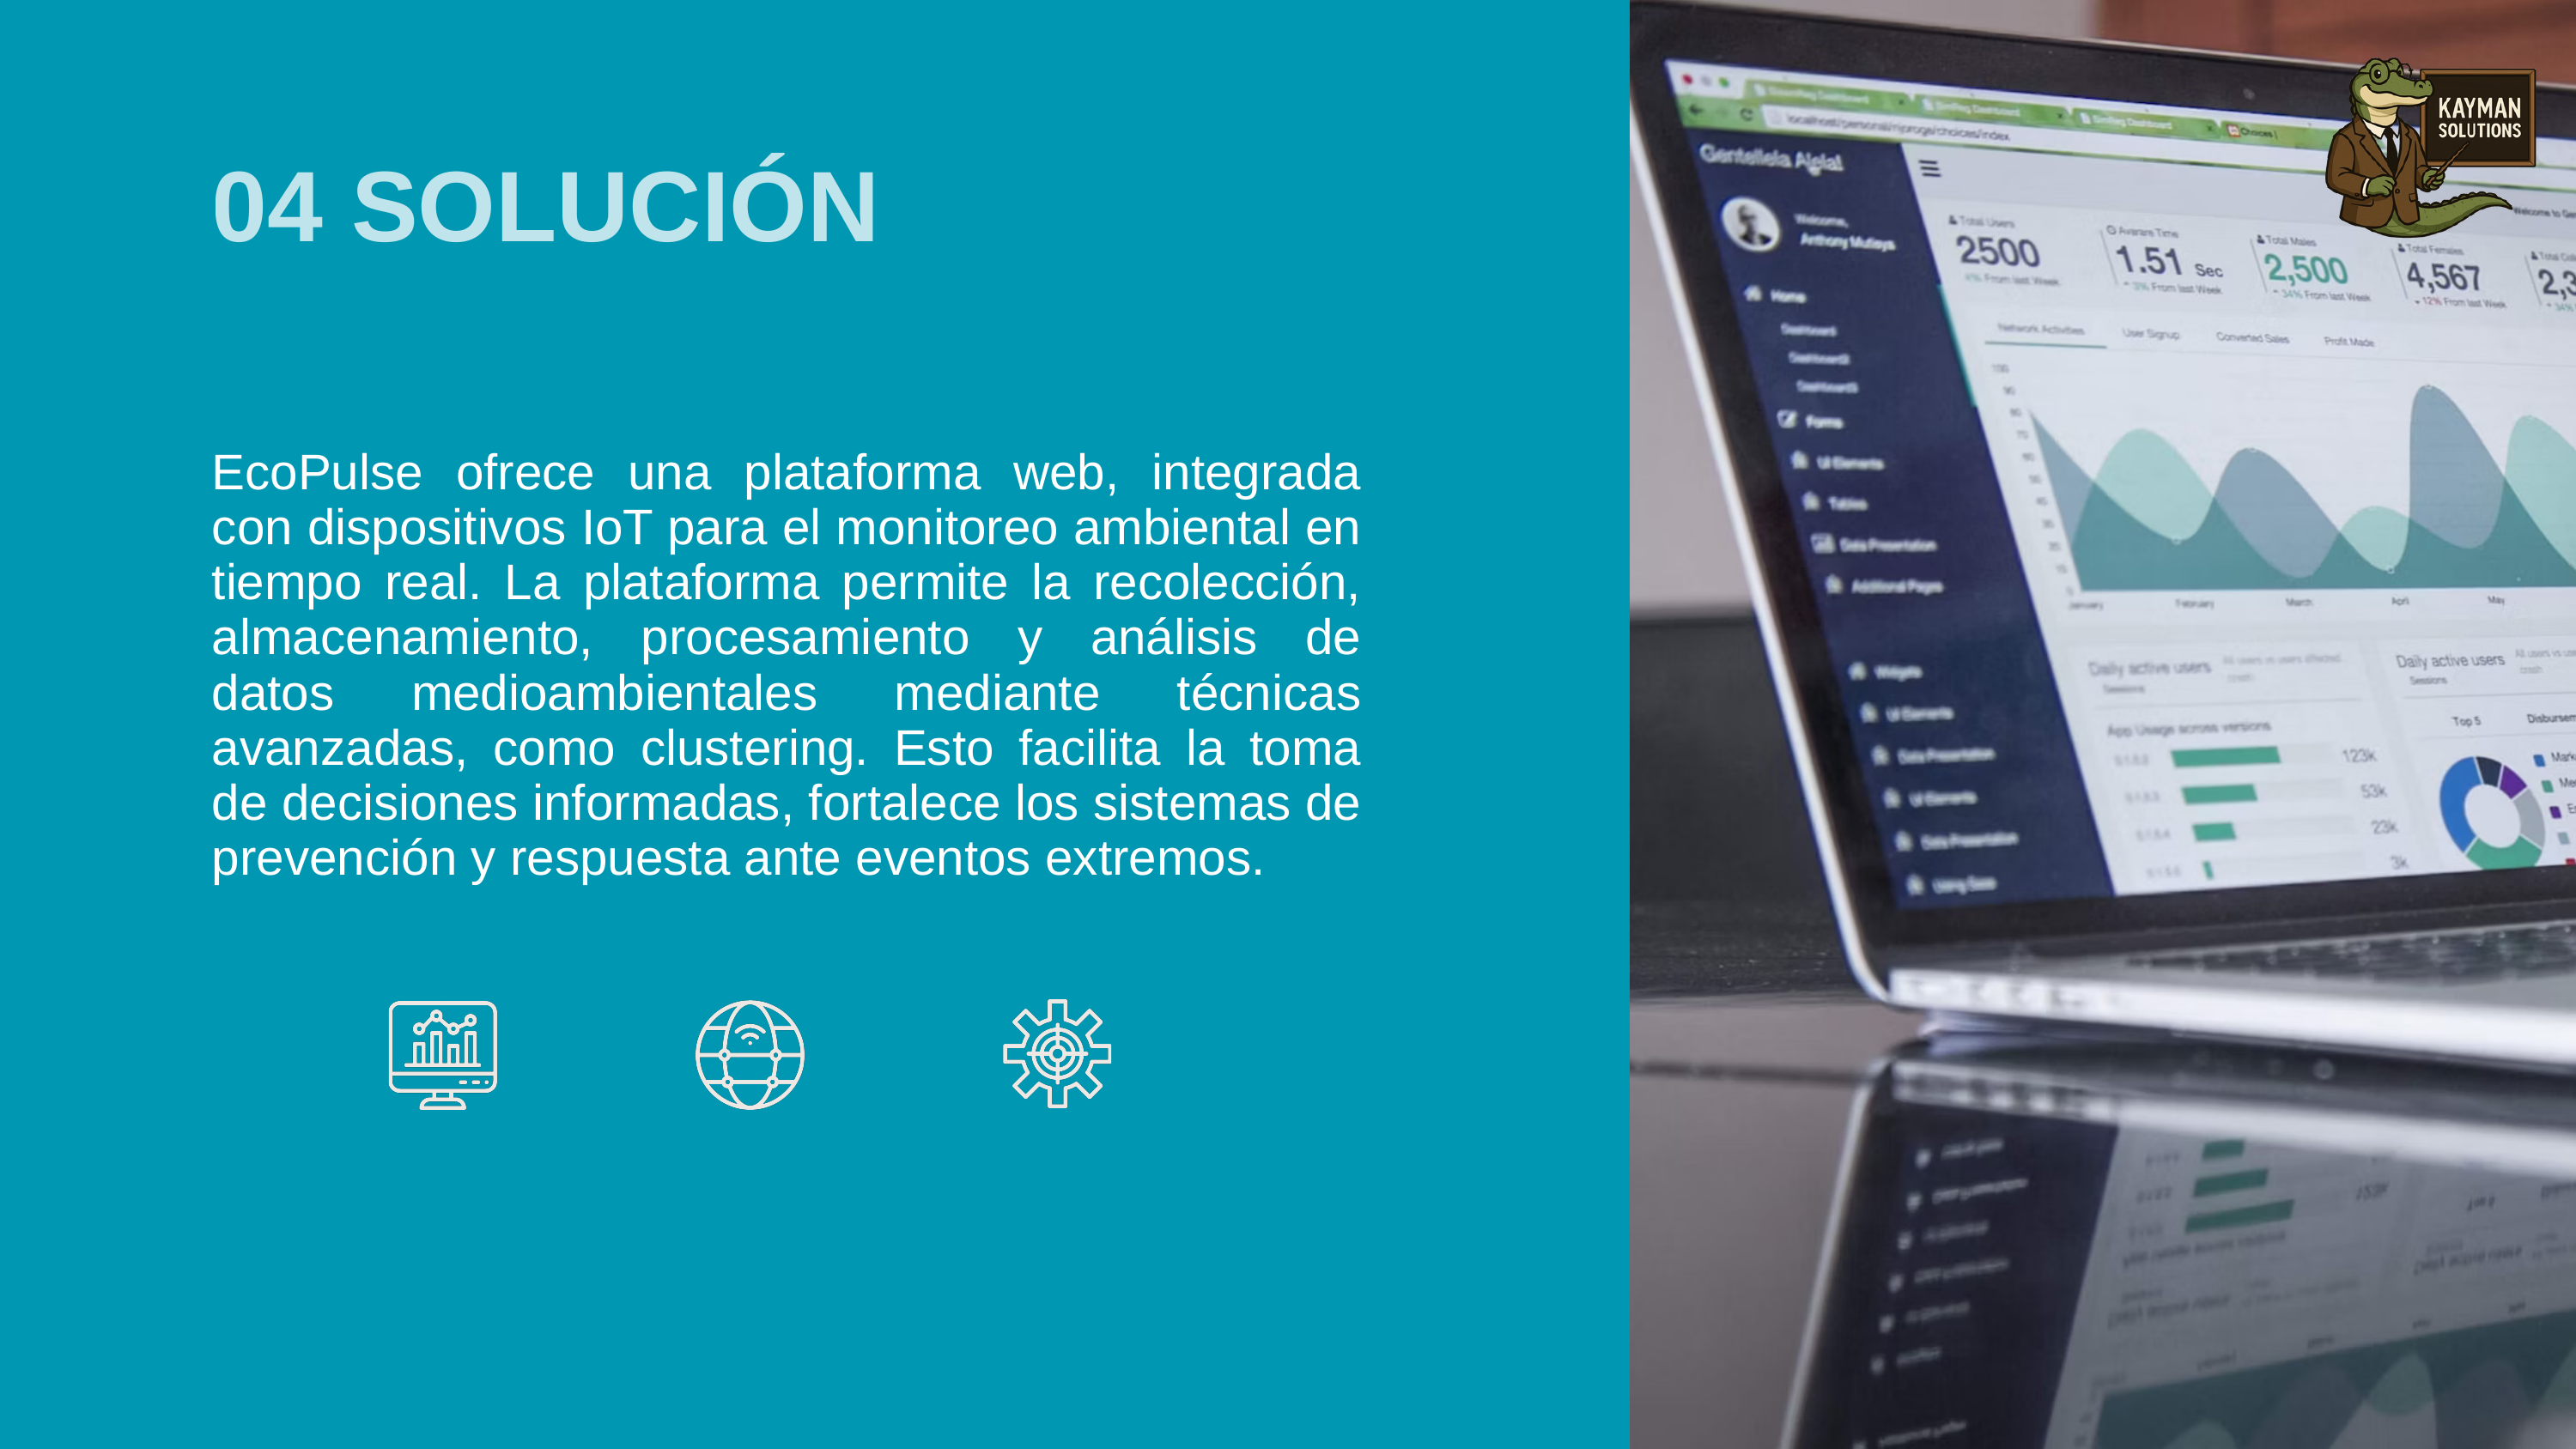

04 SOLUCIÓN
EcoPulse ofrece una plataforma web, integrada con dispositivos IoT para el monitoreo ambiental en tiempo real. La plataforma permite la recolección, almacenamiento, procesamiento y análisis de datos medioambientales mediante técnicas avanzadas, como clustering. Esto facilita la toma de decisiones informadas, fortalece los sistemas de prevención y respuesta ante eventos extremos.